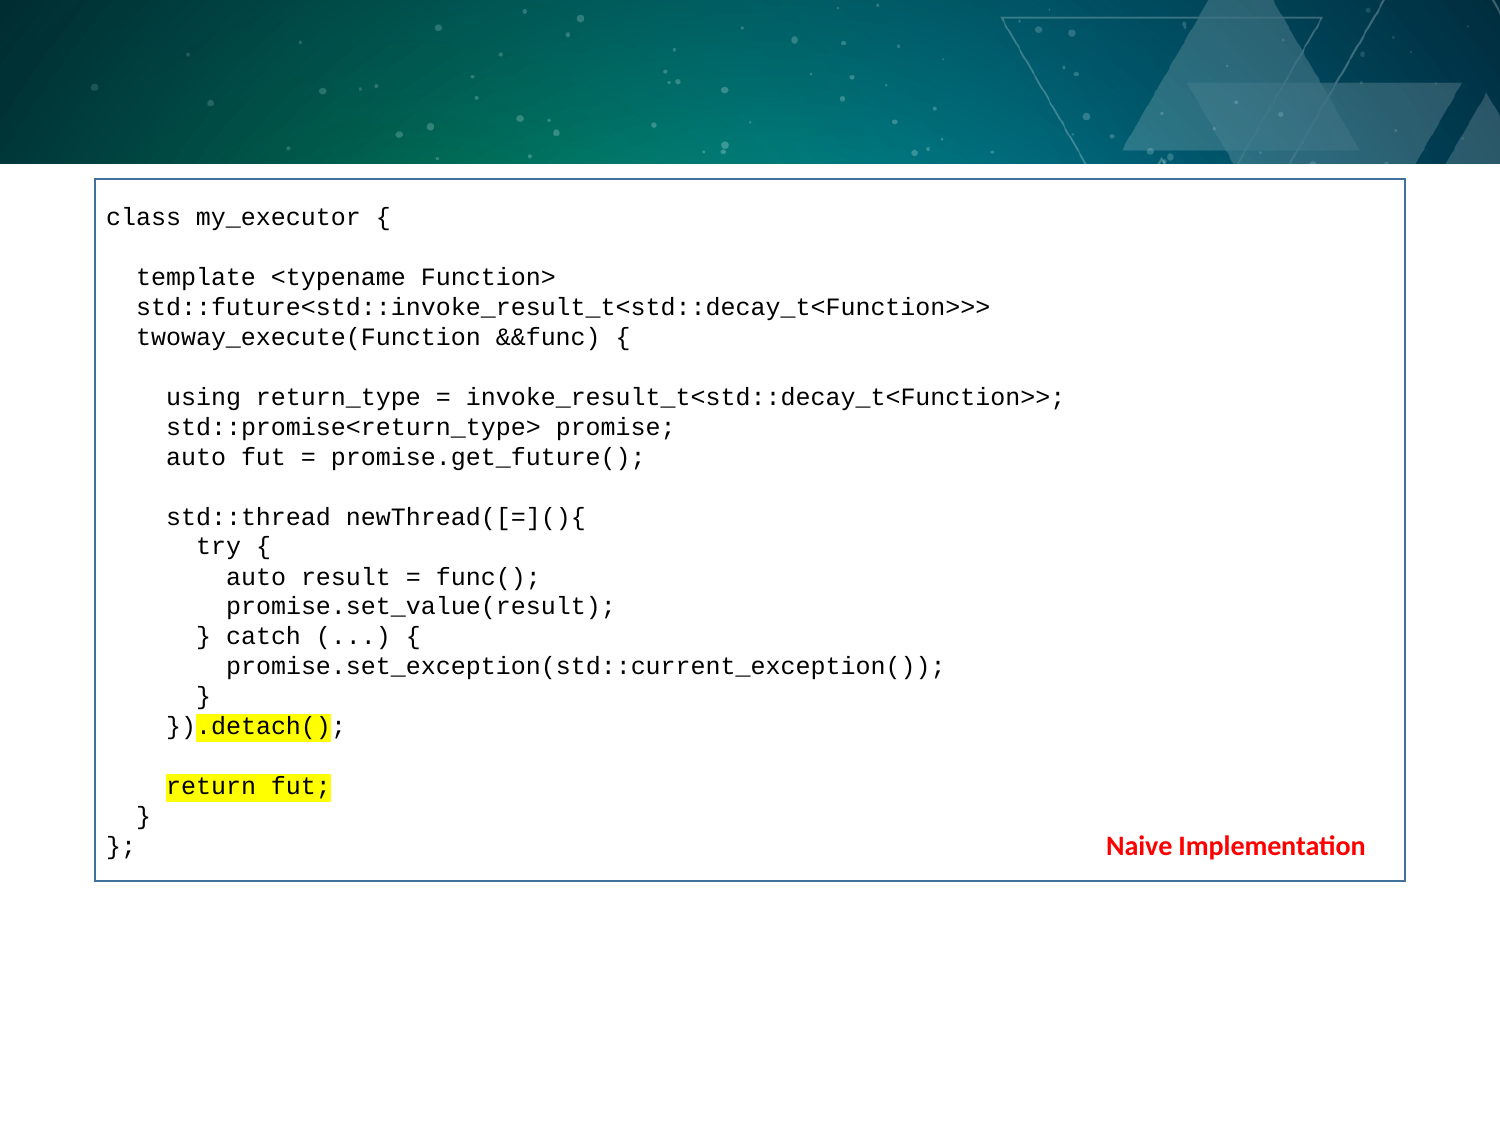

class my_executor {

  template <typename Function>
  std::future<std::invoke_result_t<std::decay_t<Function>>>
  twoway_execute(Function &&func) {

    using return_type = invoke_result_t<std::decay_t<Function>>;
    std::promise<return_type> promise;
    auto fut = promise.get_future();

    std::thread newThread([=](){
      try {
        auto result = func();
        promise.set_value(result);
      } catch (...) {
        promise.set_exception(std::current_exception());
      }
    }).detach();

    return fut;
  }
};
Naive Implementation